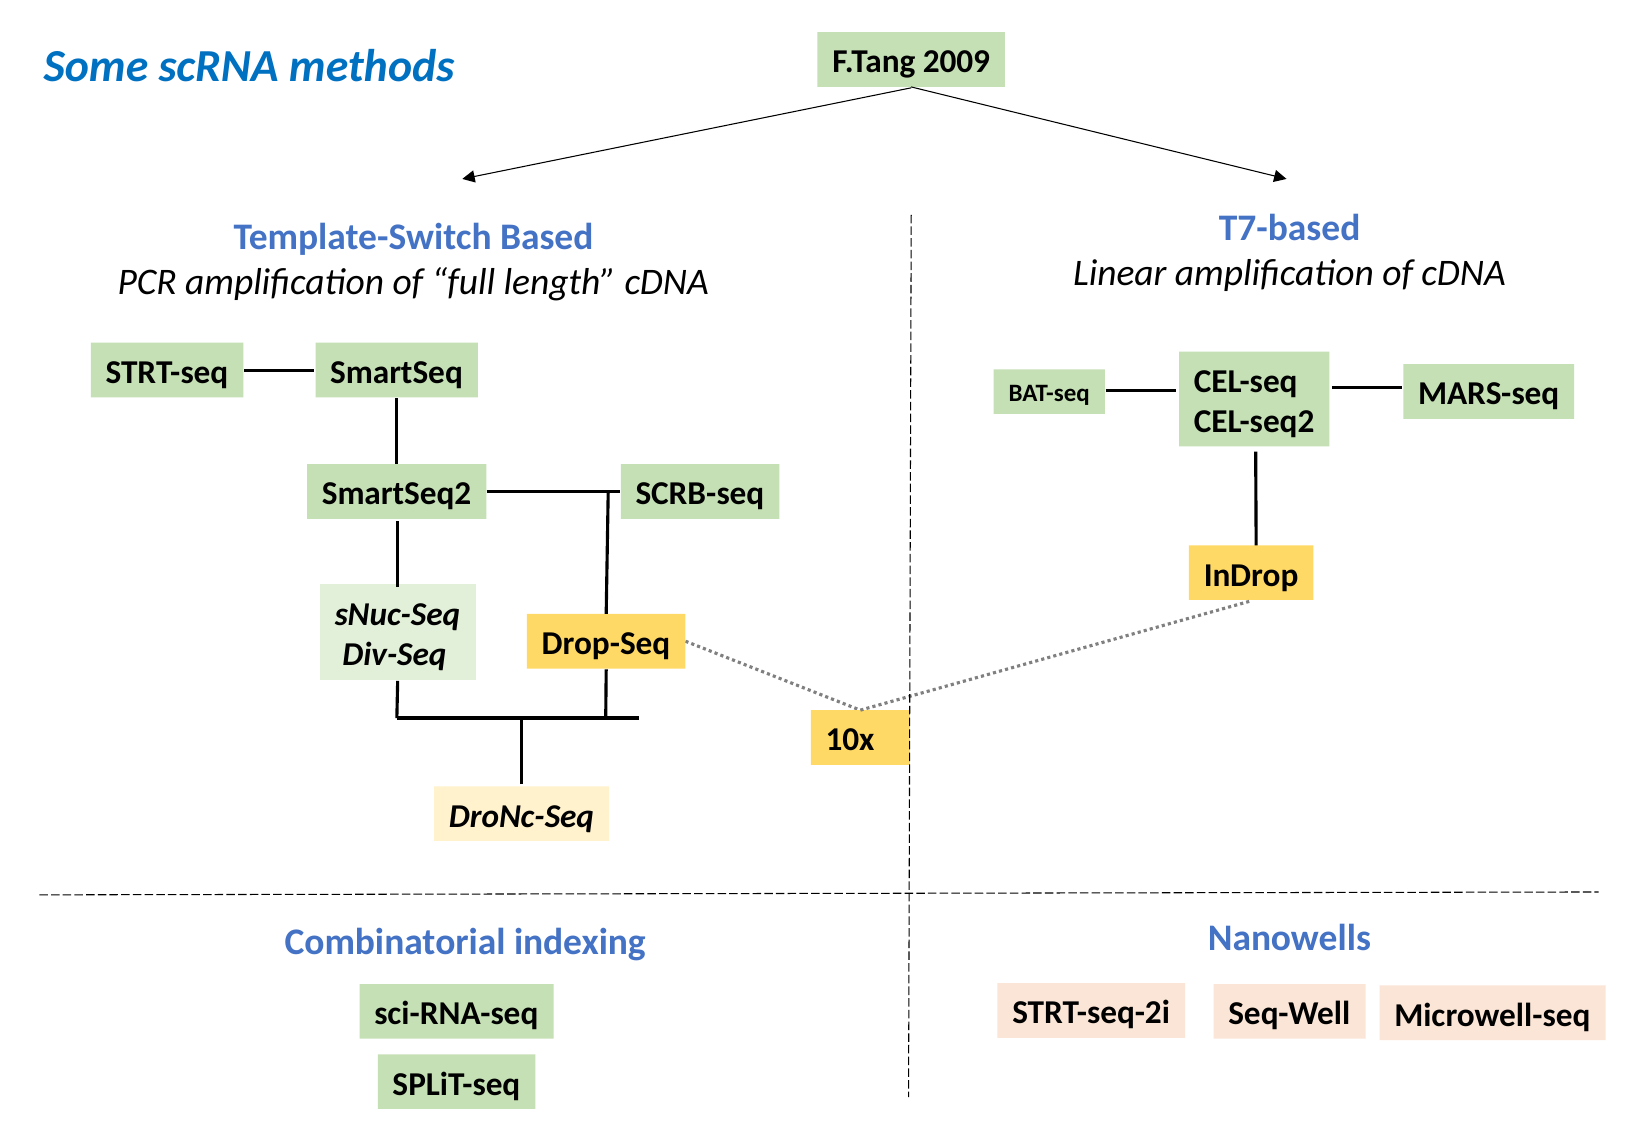

Some scRNA methods
F.Tang 2009
Template-Switch Based
PCR amplification of “full length” cDNA
STRT-seq
SmartSeq
SmartSeq2
SCRB-seq
sNuc-Seq
 Div-Seq
T7-based
Linear amplification of cDNA
CEL-seq
CEL-seq2
MARS-seq
BAT-seq
InDrop
Drop-Seq
10x
DroNc-Seq
Combinatorial indexing
sci-RNA-seq
SPLiT-seq
Nanowells
STRT-seq-2i
Seq-Well
Microwell-seq